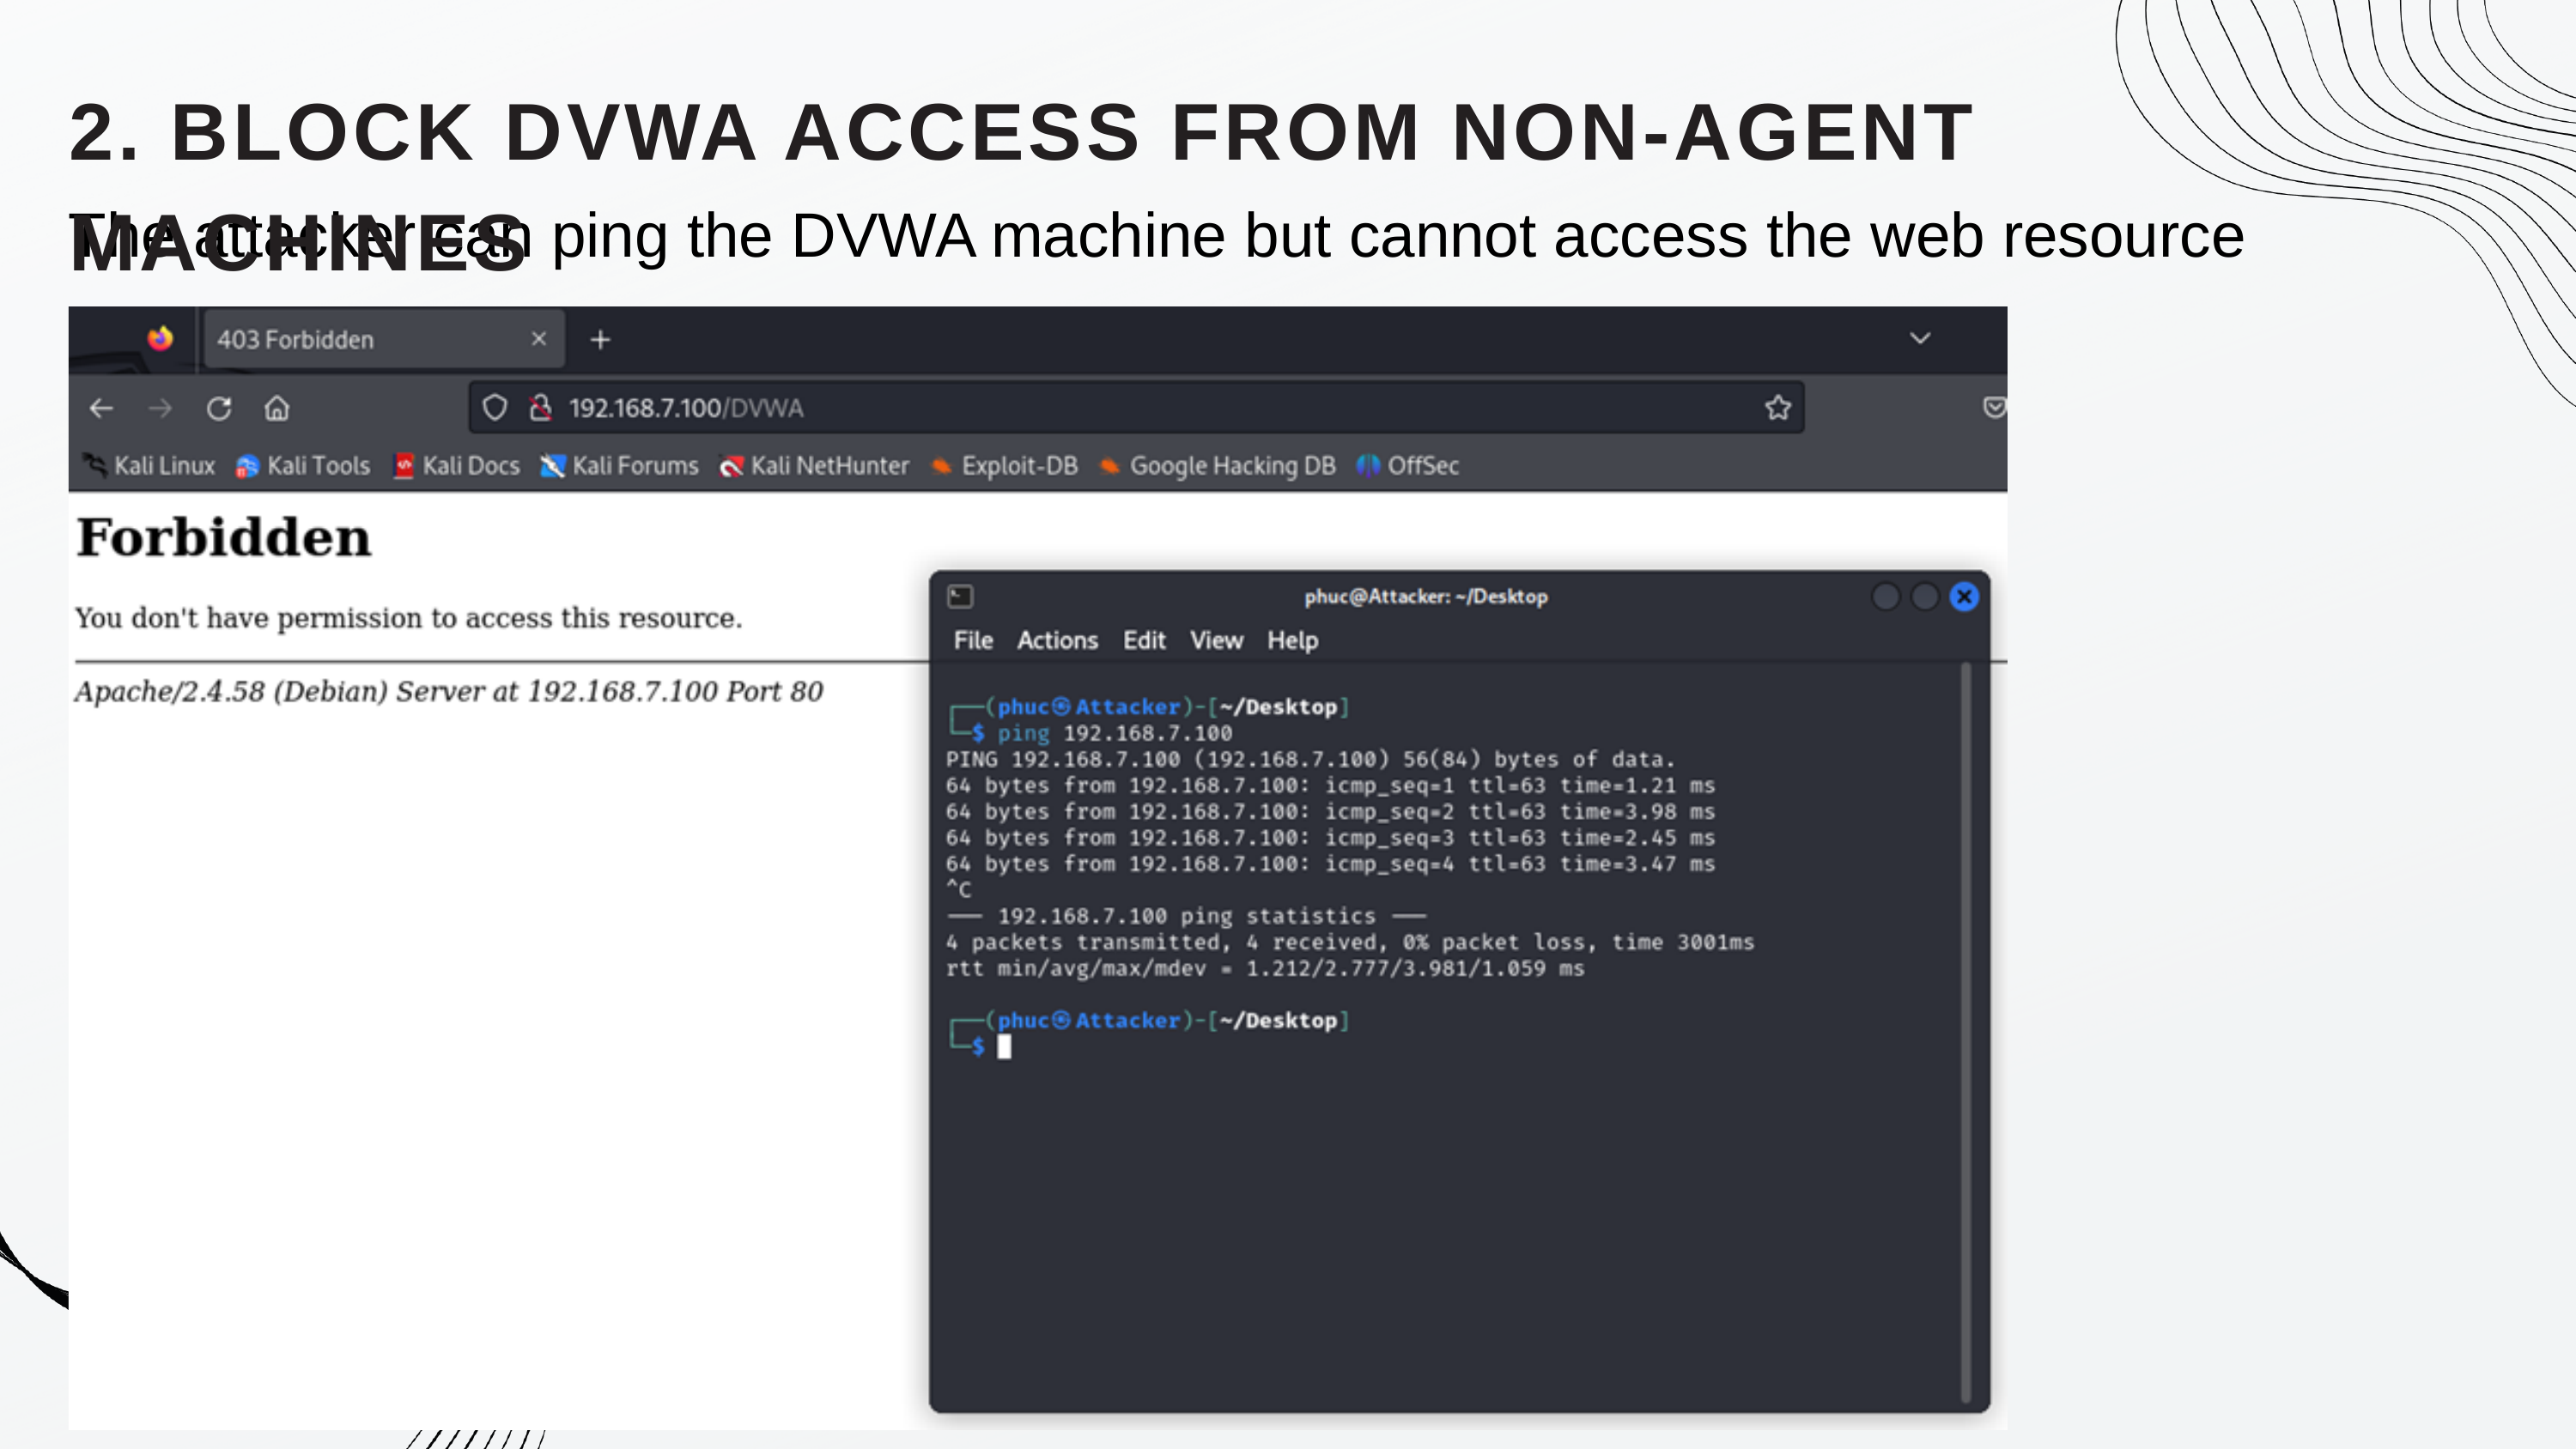

2. BLOCK DVWA ACCESS FROM NON-AGENT MACHINES
The attacker can ping the DVWA machine but cannot access the web resource